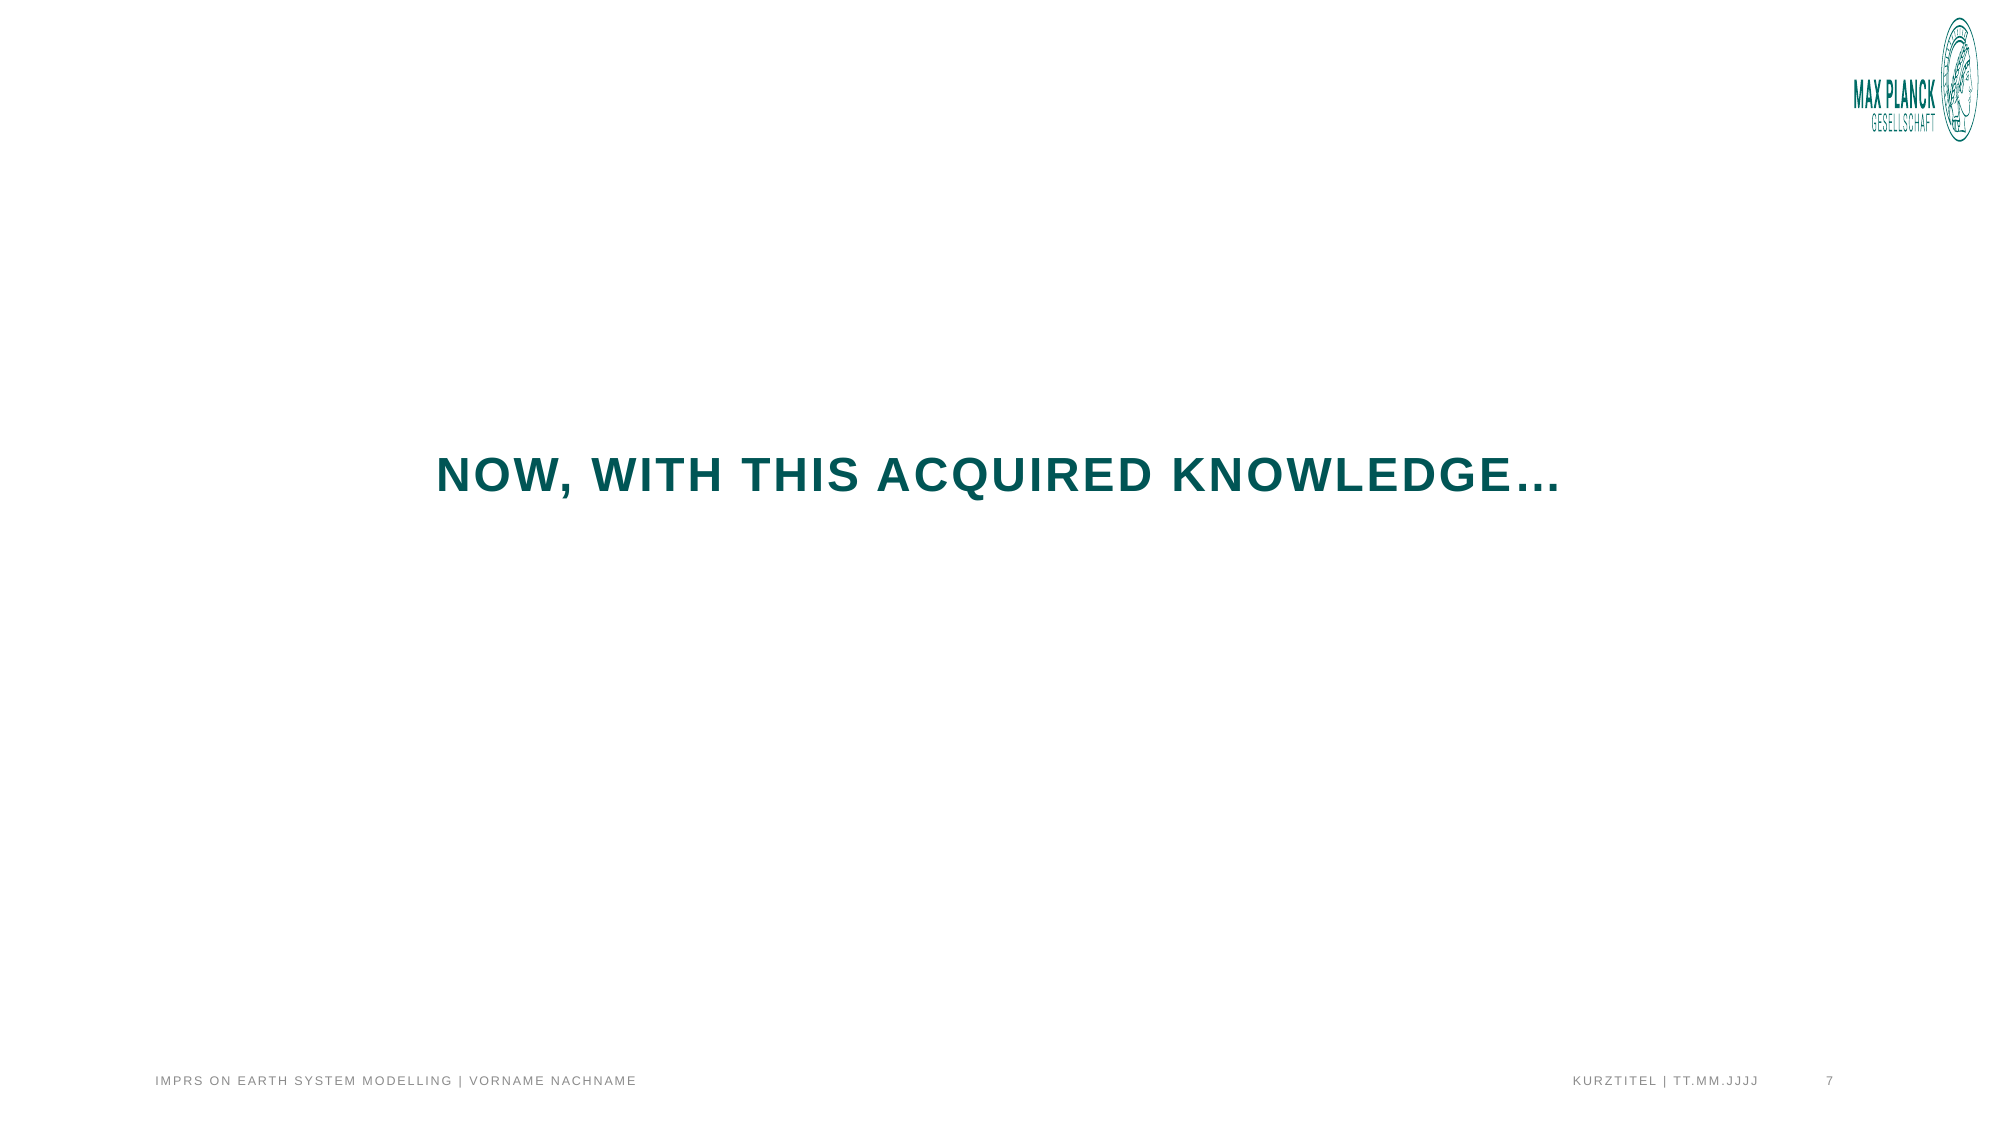

# Now, with this acquired knowledge…
IMPRS on Earth System Modelling | Vorname Nachname	Kurztitel | TT.MM.JJJJ	7